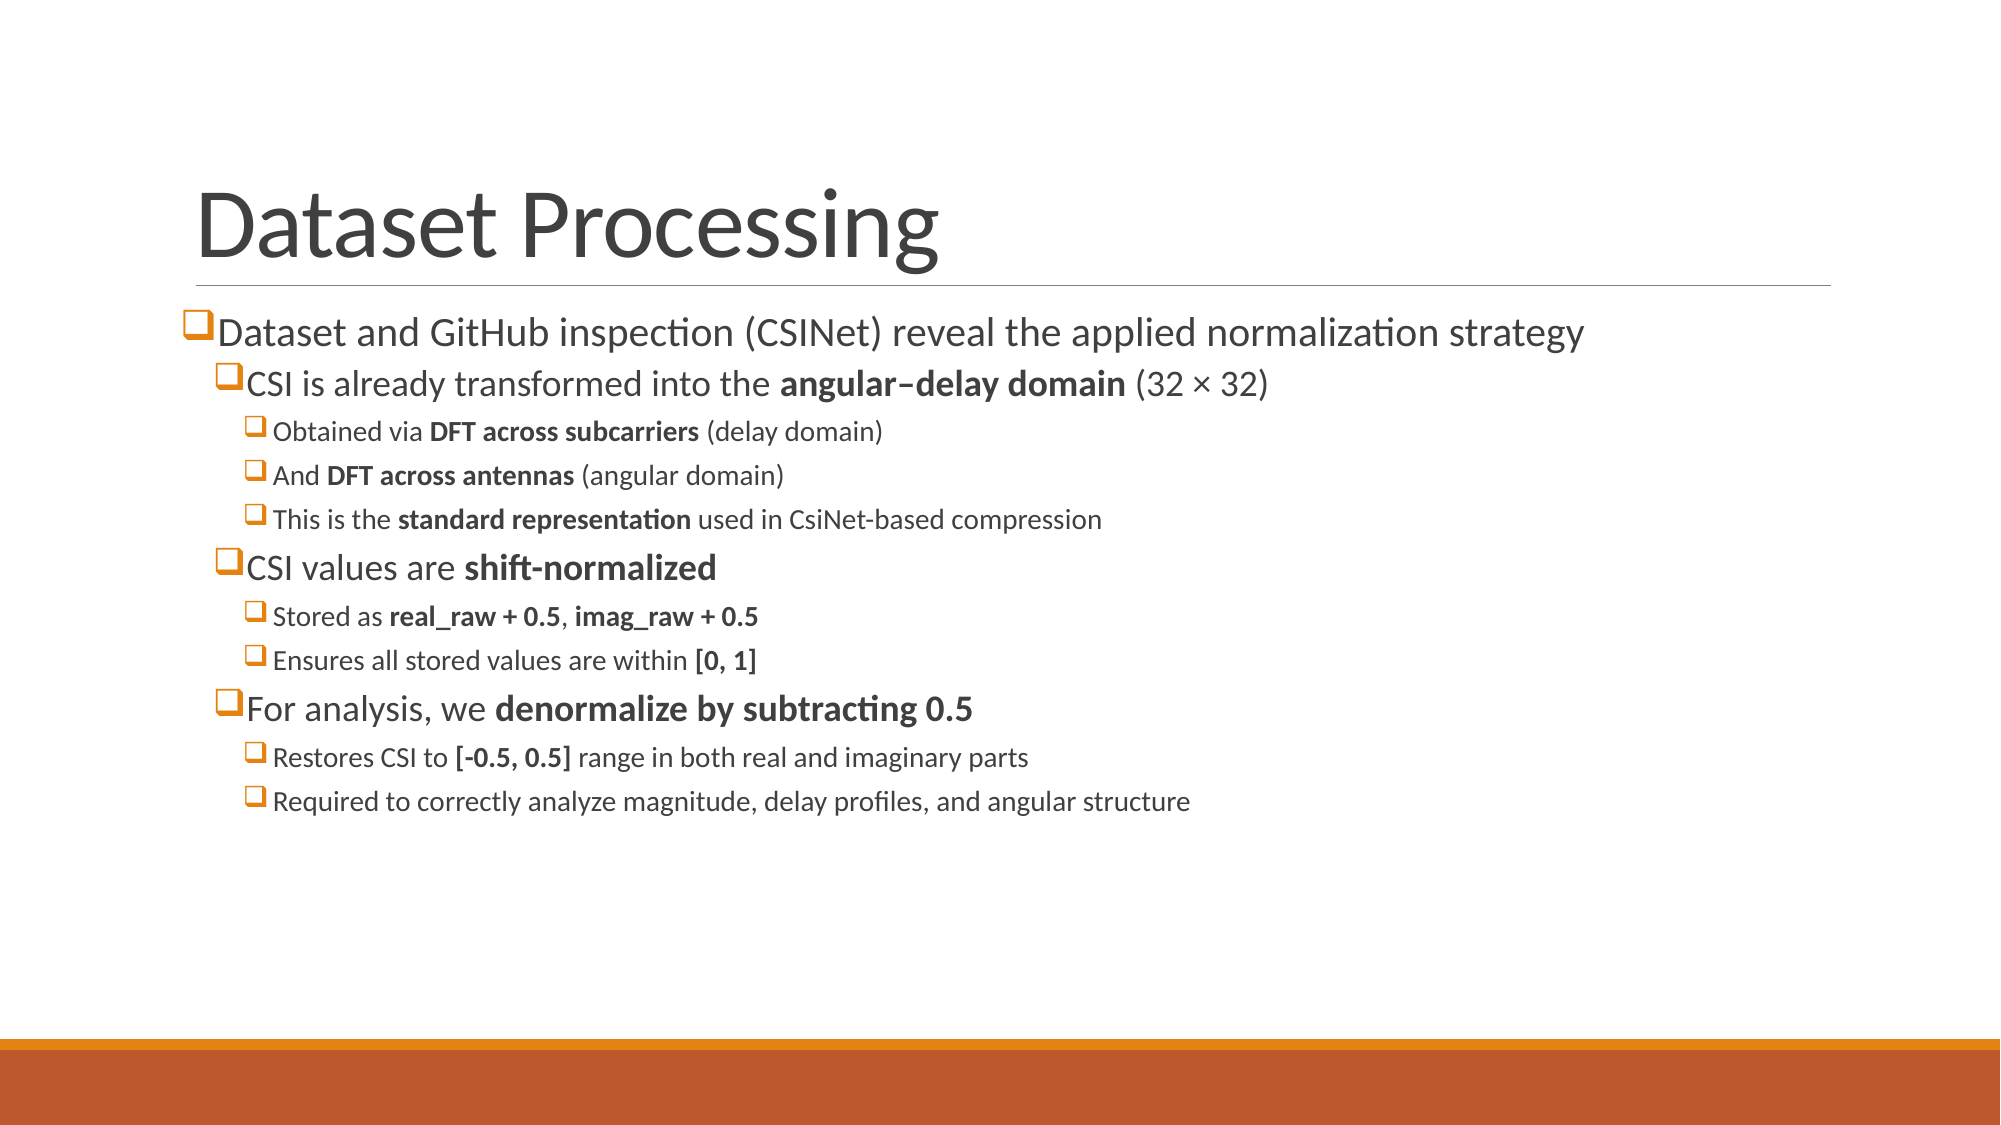

# Dataset Processing
Dataset and GitHub inspection (CSINet) reveal the applied normalization strategy
CSI is already transformed into the angular–delay domain (32 × 32)
Obtained via DFT across subcarriers (delay domain)
And DFT across antennas (angular domain)
This is the standard representation used in CsiNet-based compression
CSI values are shift-normalized
Stored as real_raw + 0.5, imag_raw + 0.5
Ensures all stored values are within [0, 1]
For analysis, we denormalize by subtracting 0.5
Restores CSI to [-0.5, 0.5] range in both real and imaginary parts
Required to correctly analyze magnitude, delay profiles, and angular structure